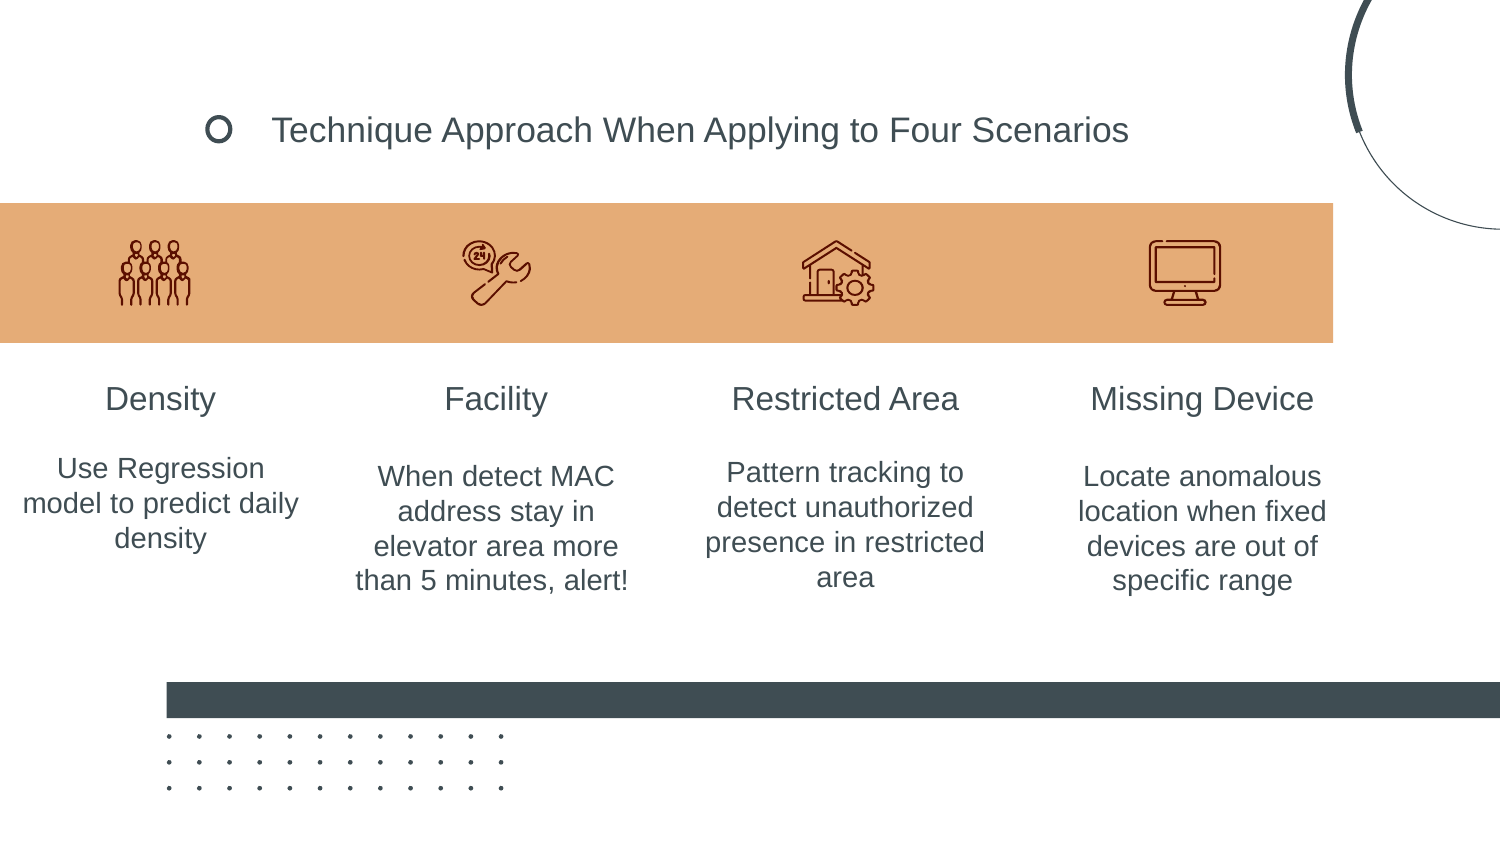

Technique Approach When Applying to Four Scenarios

# Density
Facility
Restricted Area
Missing Device
Use Regression model to predict daily density
When detect MAC address stay in elevator area more than 5 minutes, alert!
Pattern tracking to detect unauthorized presence in restricted area
Locate anomalous location when fixed devices are out of specific range